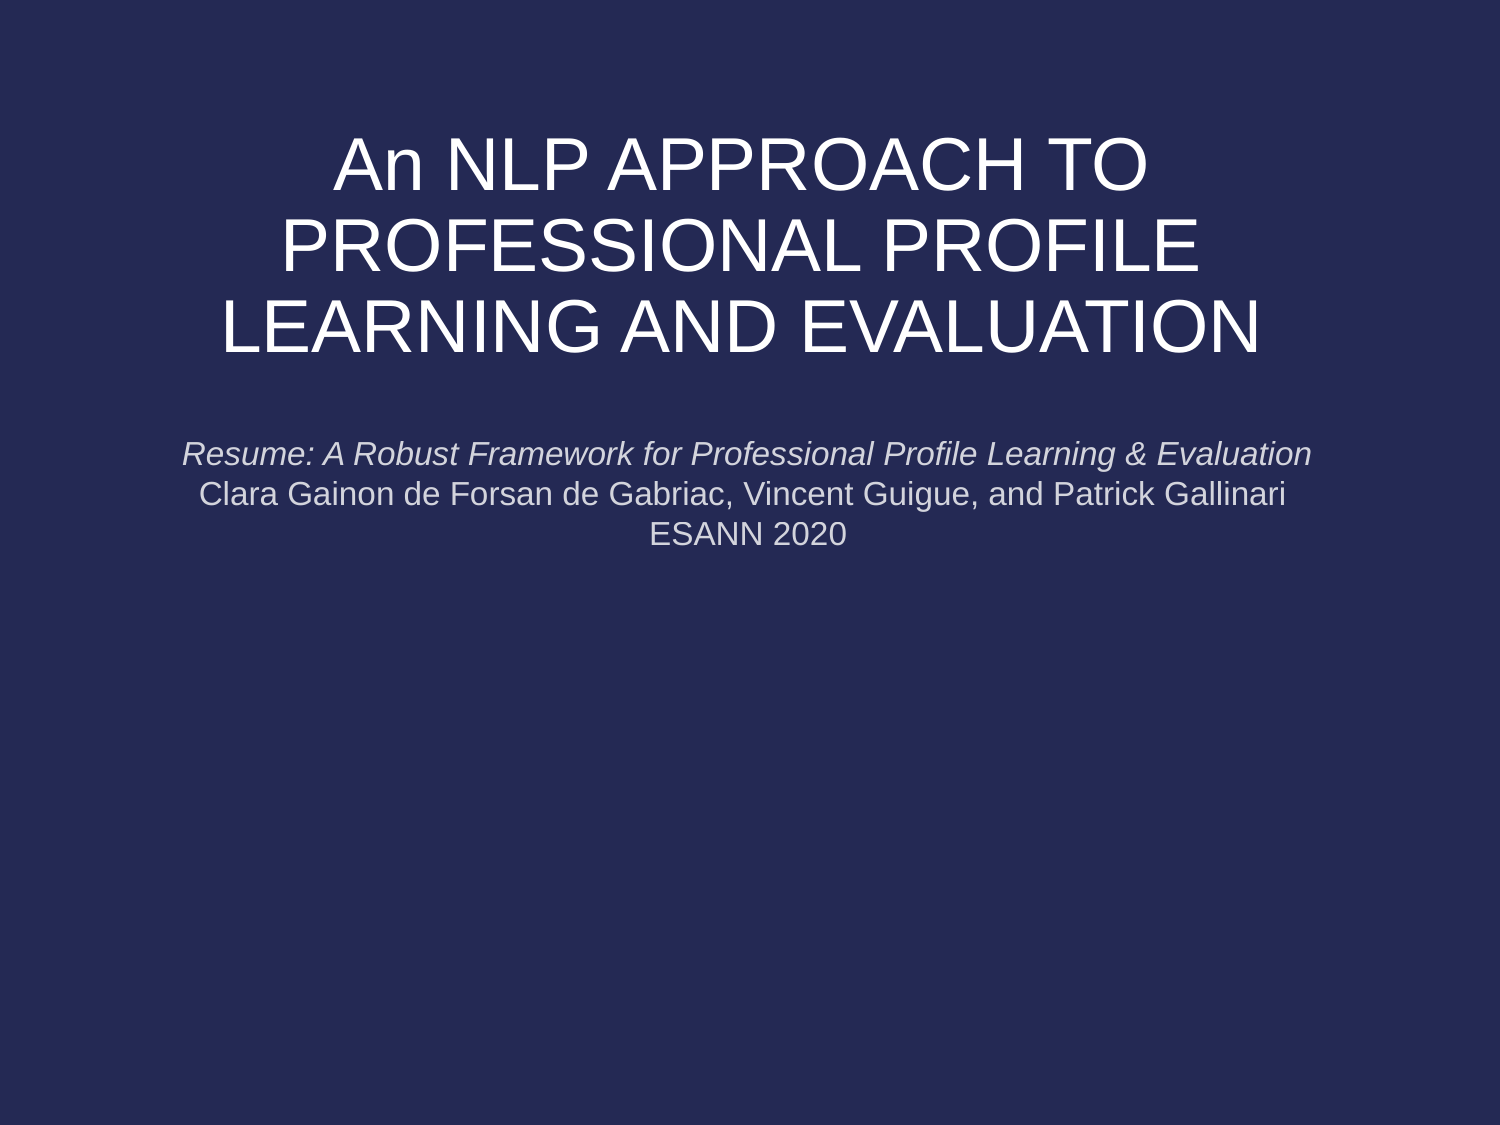

# An NLP APPROACH TO PROFESSIONAL PROFILE LEARNING AND EVALUATION
Resume: A Robust Framework for Professional Profile Learning & Evaluation
Clara Gainon de Forsan de Gabriac, Vincent Guigue, and Patrick Gallinari
ESANN 2020